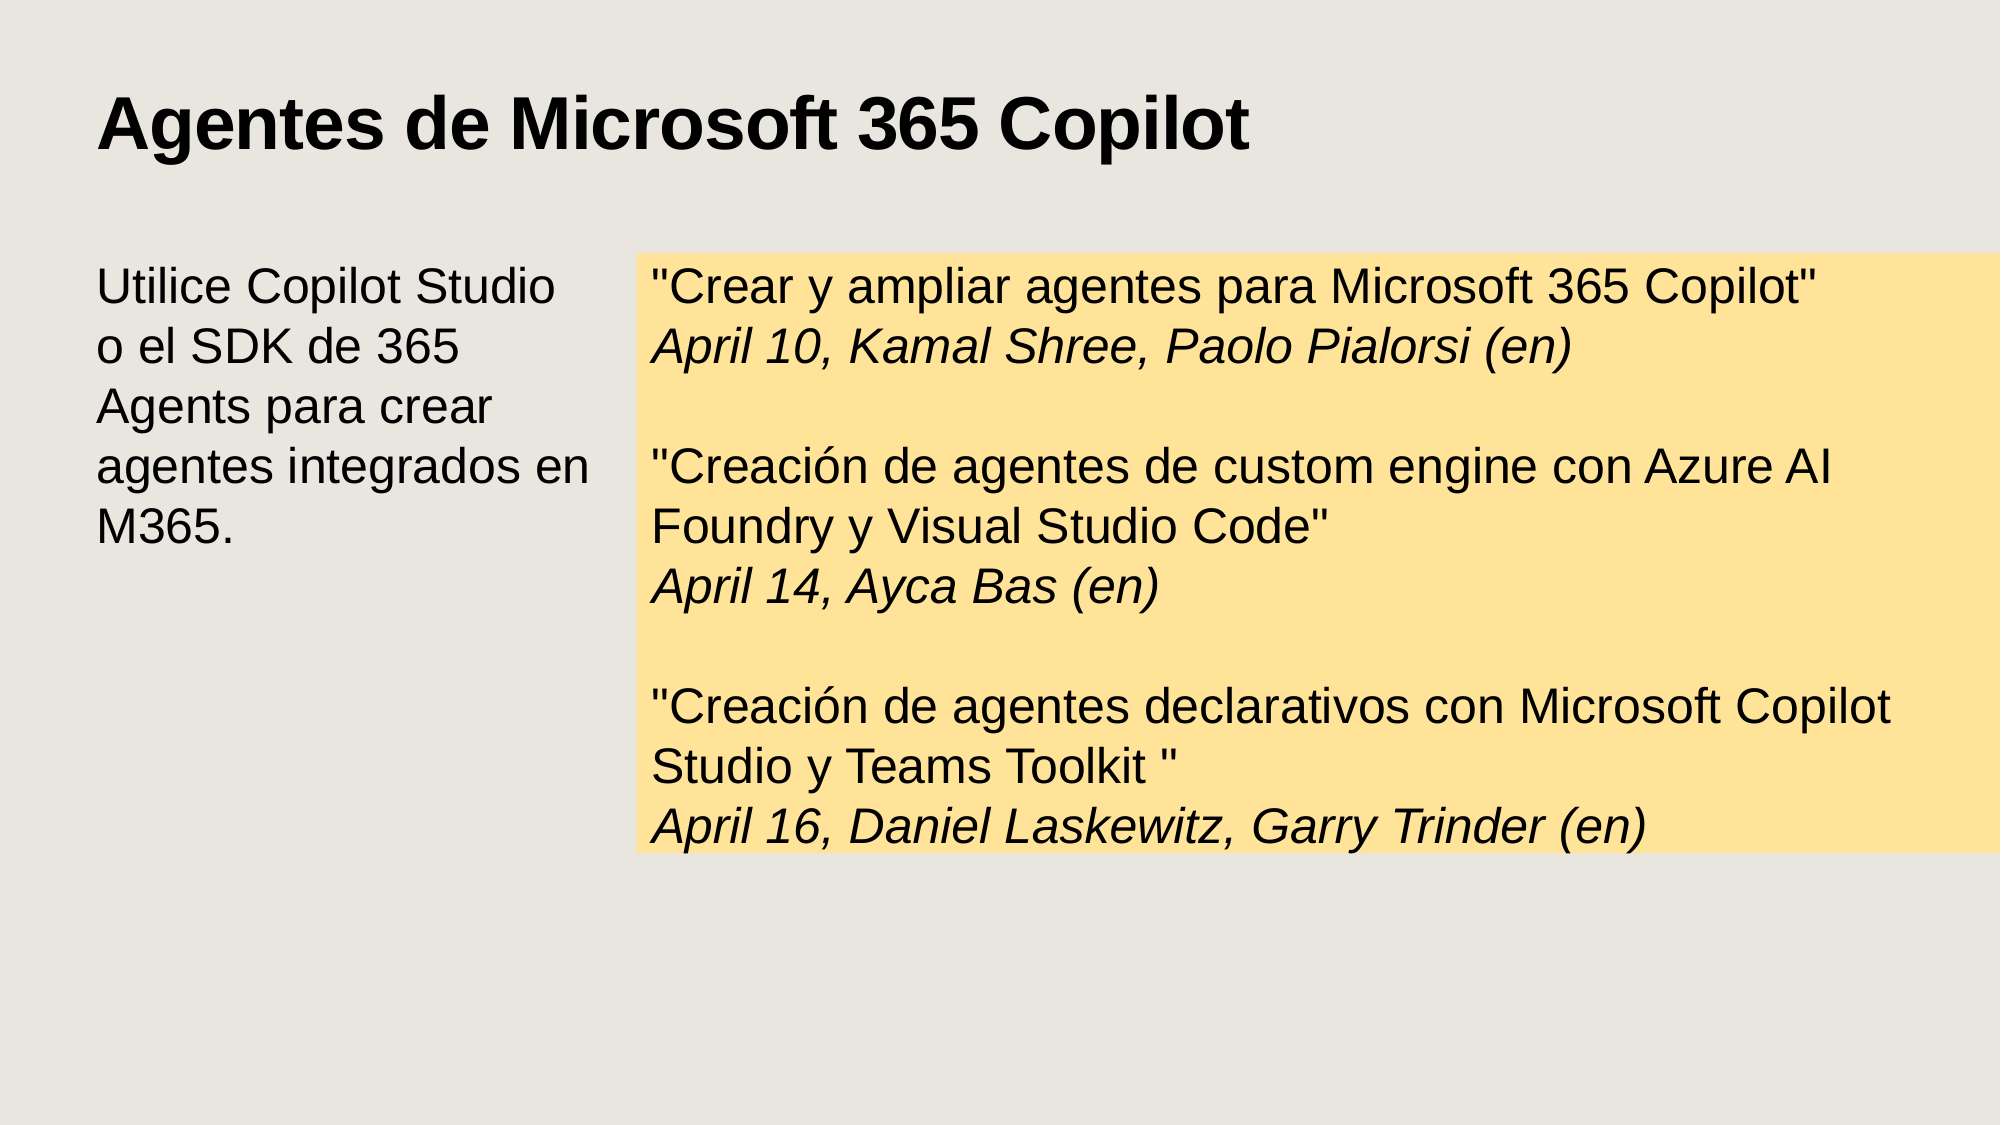

# Agentes de Microsoft 365 Copilot
Utilice Copilot Studio
o el SDK de 365 Agents para crear agentes integrados en M365.
"Crear y ampliar agentes para Microsoft 365 Copilot"
April 10, Kamal Shree, Paolo Pialorsi (en)

"Creación de agentes de custom engine con Azure AI Foundry y Visual Studio Code"
April 14, Ayca Bas (en)

"Creación de agentes declarativos con Microsoft Copilot Studio y Teams Toolkit "
April 16, Daniel Laskewitz, Garry Trinder (en)